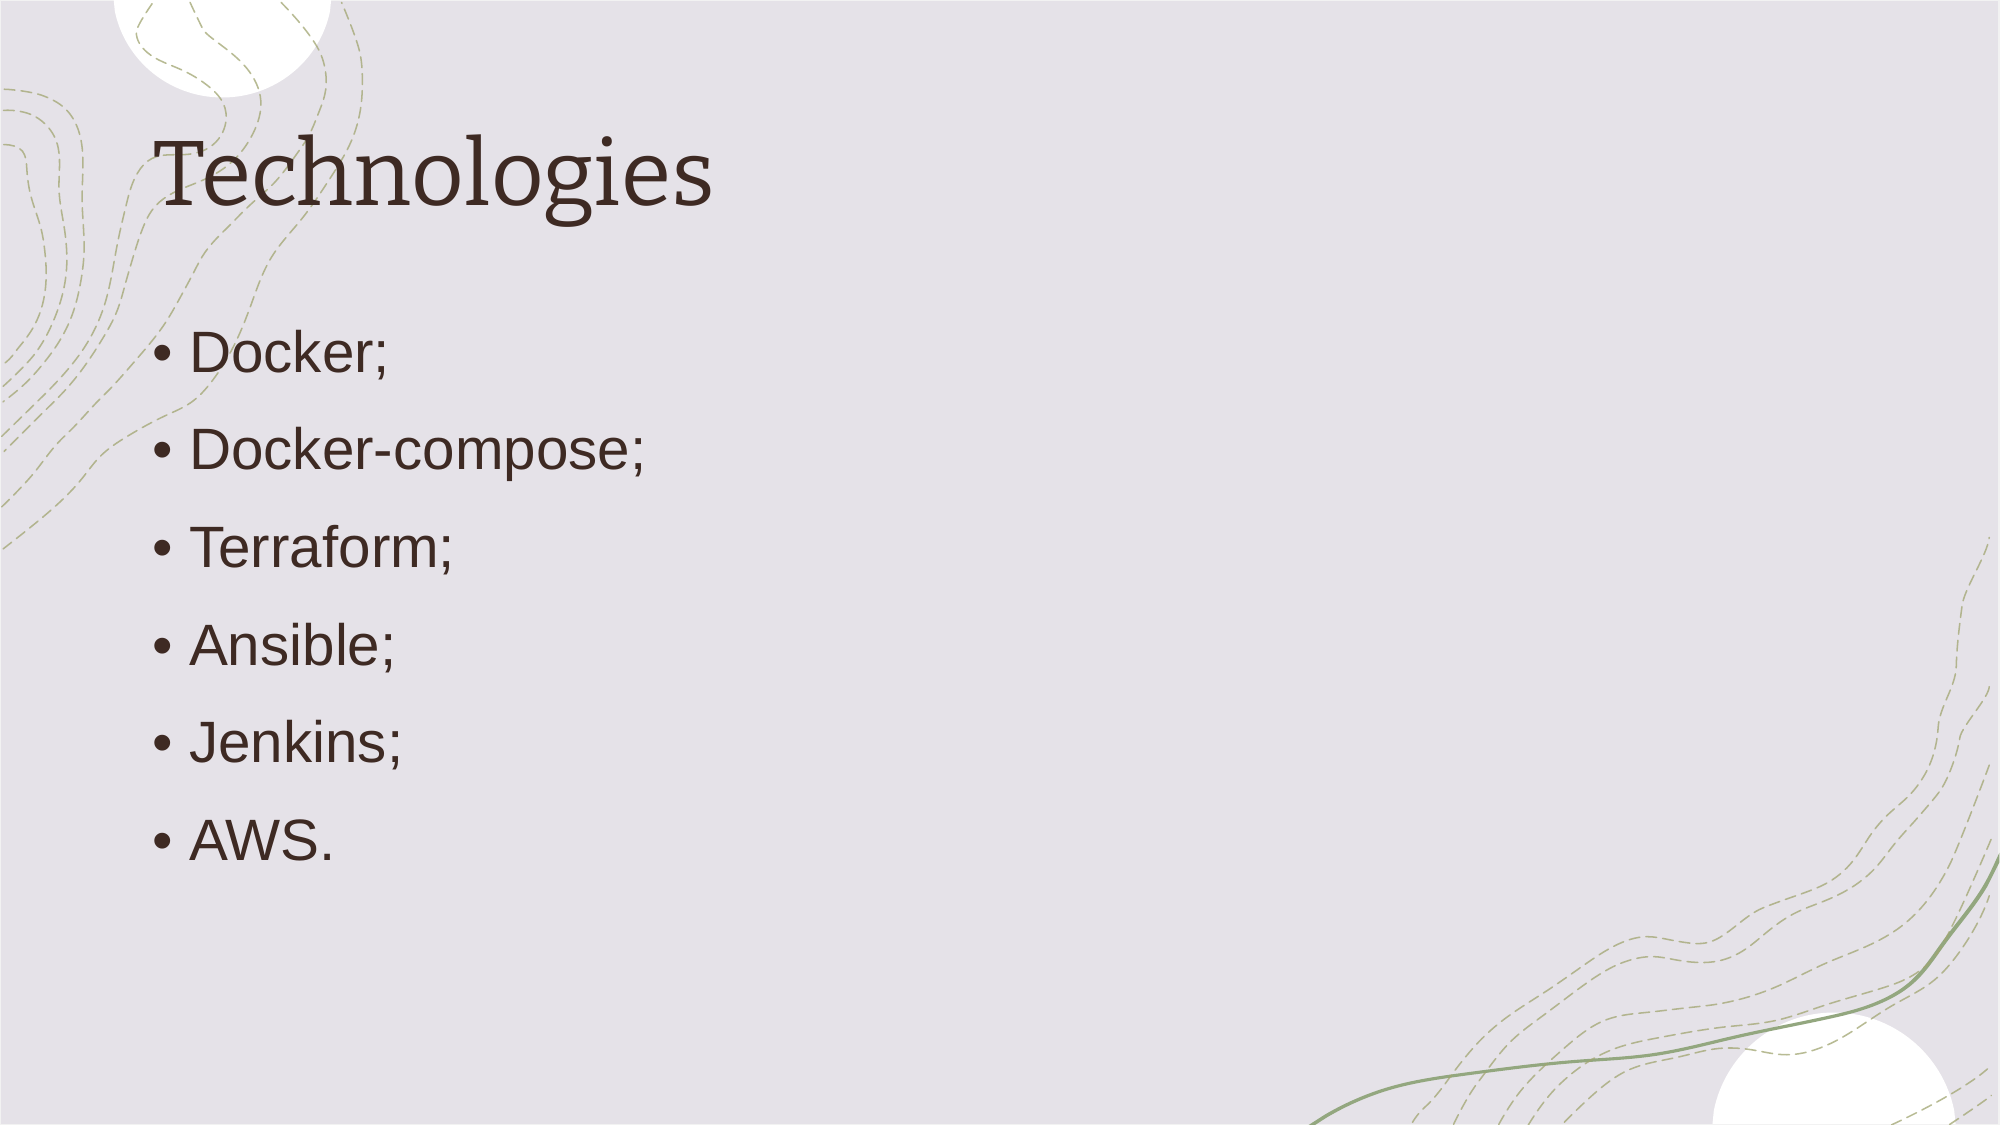

# Technologies
• Docker;
• Docker-compose;
• Terraform;
• Ansible;
• Jenkins;
• AWS.